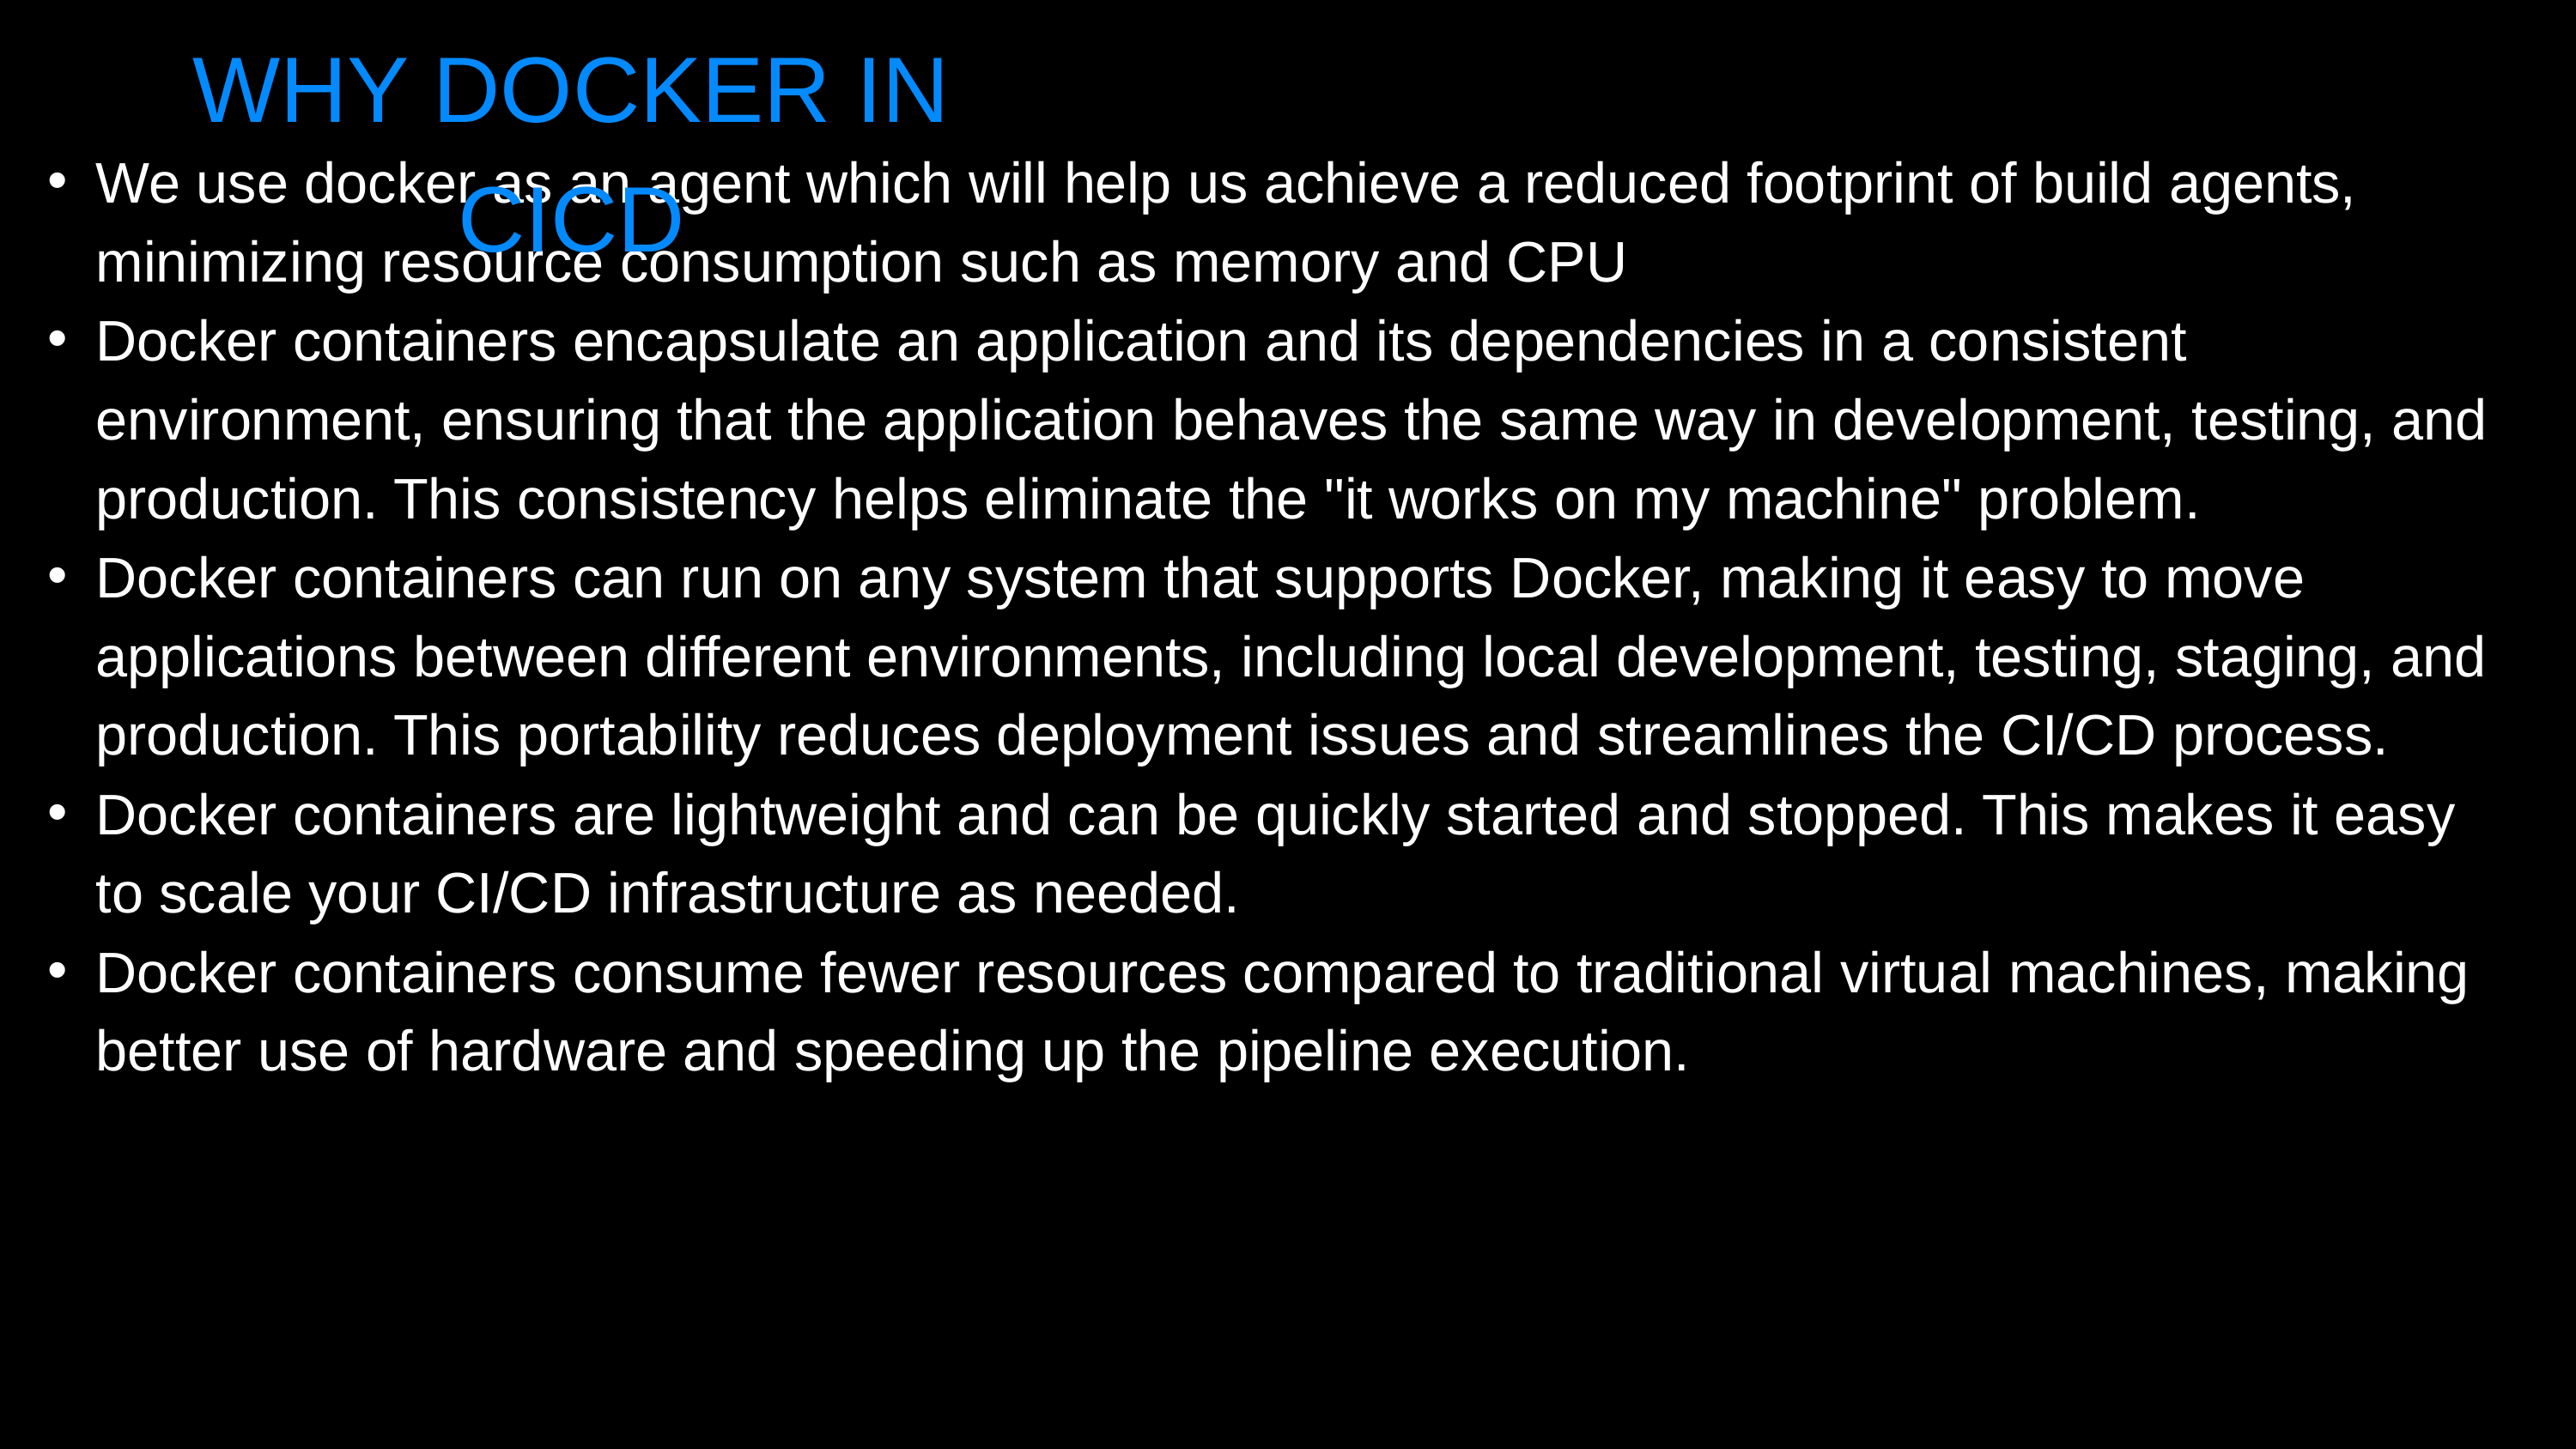

WHY DOCKER IN CICD
We use docker as an agent which will help us achieve a reduced footprint of build agents, minimizing resource consumption such as memory and CPU
Docker containers encapsulate an application and its dependencies in a consistent environment, ensuring that the application behaves the same way in development, testing, and production. This consistency helps eliminate the "it works on my machine" problem.
Docker containers can run on any system that supports Docker, making it easy to move applications between different environments, including local development, testing, staging, and production. This portability reduces deployment issues and streamlines the CI/CD process.
Docker containers are lightweight and can be quickly started and stopped. This makes it easy to scale your CI/CD infrastructure as needed.
Docker containers consume fewer resources compared to traditional virtual machines, making better use of hardware and speeding up the pipeline execution.